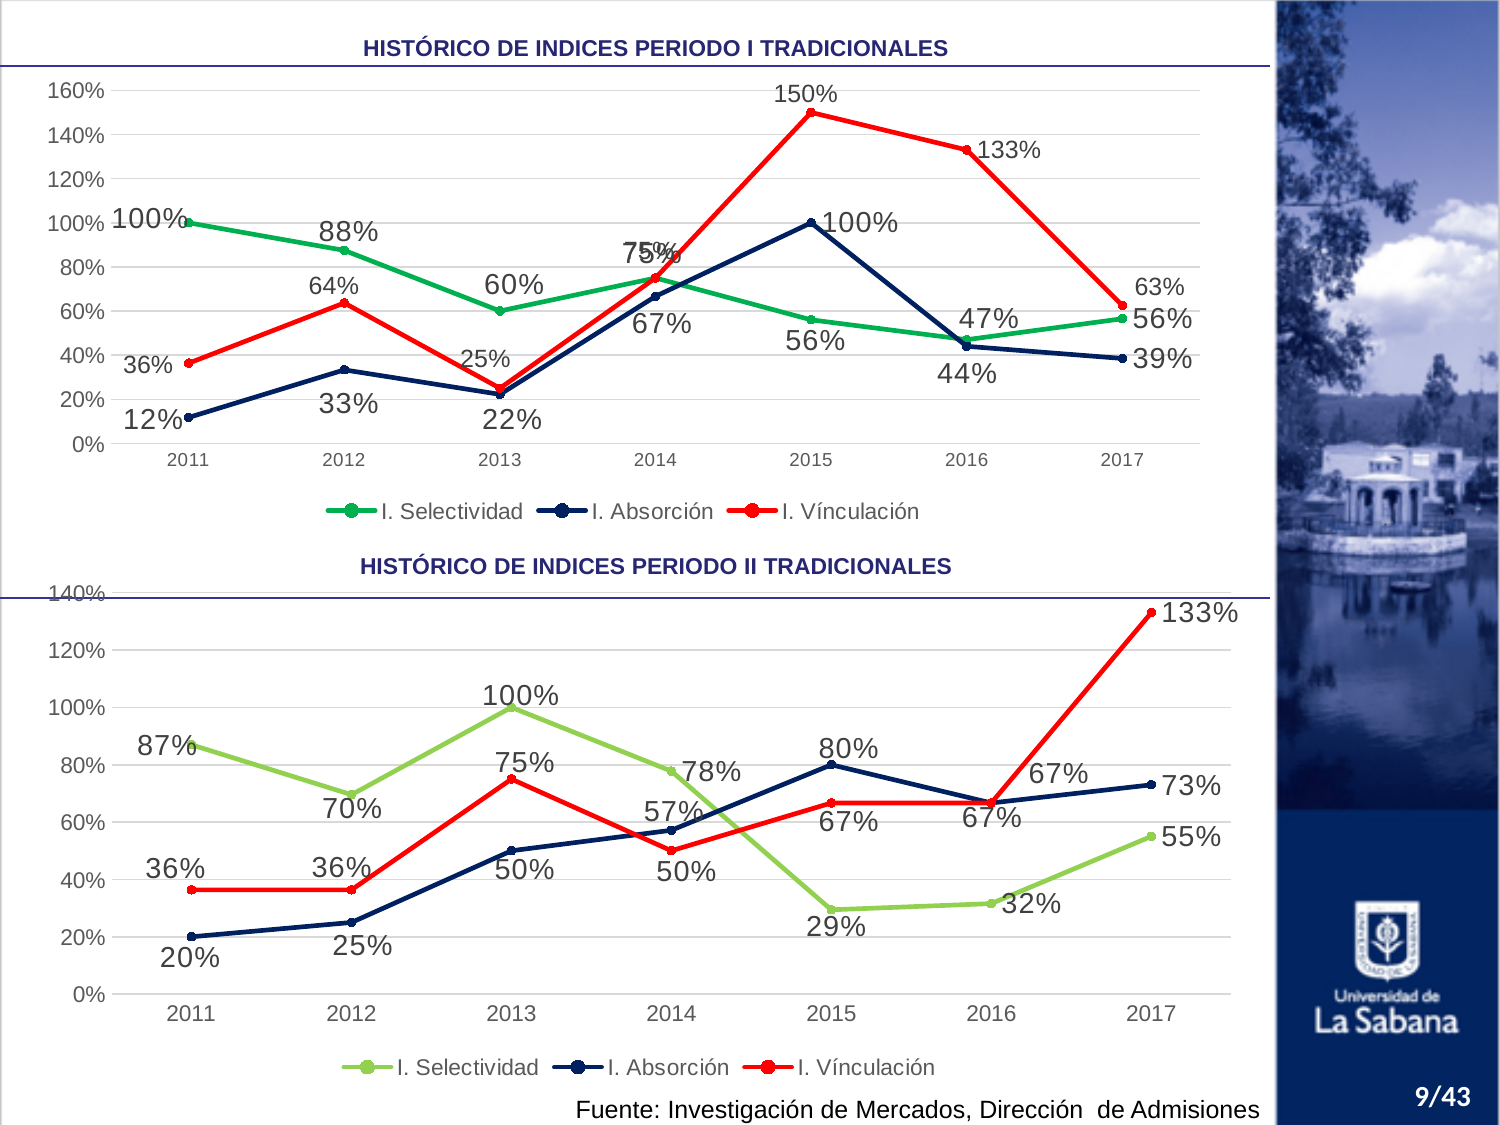

HISTÓRICO DE INDICES PERIODO I TRADICIONALES

### Chart

| Category | I. Selectividad | I. Absorción | I. Vínculación |
|---|---|---|---|
| 2011 | 1.0 | 0.11764705882352941 | 0.36363636363636365 |
| 2012 | 0.875 | 0.3333333333333333 | 0.6363636363636364 |
| 2013 | 0.6 | 0.2222222222222222 | 0.25 |
| 2014 | 0.75 | 0.6666666666666666 | 0.75 |
| 2015 | 0.56 | 1.0 | 1.5 |
| 2016 | 0.47 | 0.44 | 1.33 |
| 2017 | 0.565 | 0.385 | 0.625 |
HISTÓRICO DE INDICES PERIODO II TRADICIONALES

### Chart

| Category | I. Selectividad | I. Absorción | I. Vínculación |
|---|---|---|---|
| 2011 | 0.8695652173913043 | 0.2 | 0.36363636363636365 |
| 2012 | 0.6956521739130435 | 0.25 | 0.36363636363636365 |
| 2013 | 1.0 | 0.5 | 0.75 |
| 2014 | 0.7777777777777778 | 0.5714285714285714 | 0.5 |
| 2015 | 0.29411764705882354 | 0.8 | 0.6666666666666666 |
| 2016 | 0.3157894736842105 | 0.6666666666666666 | 0.6666666666666666 |
| 2017 | 0.55 | 0.73 | 1.33 |
9/43
Fuente: Investigación de Mercados, Dirección  de Admisiones